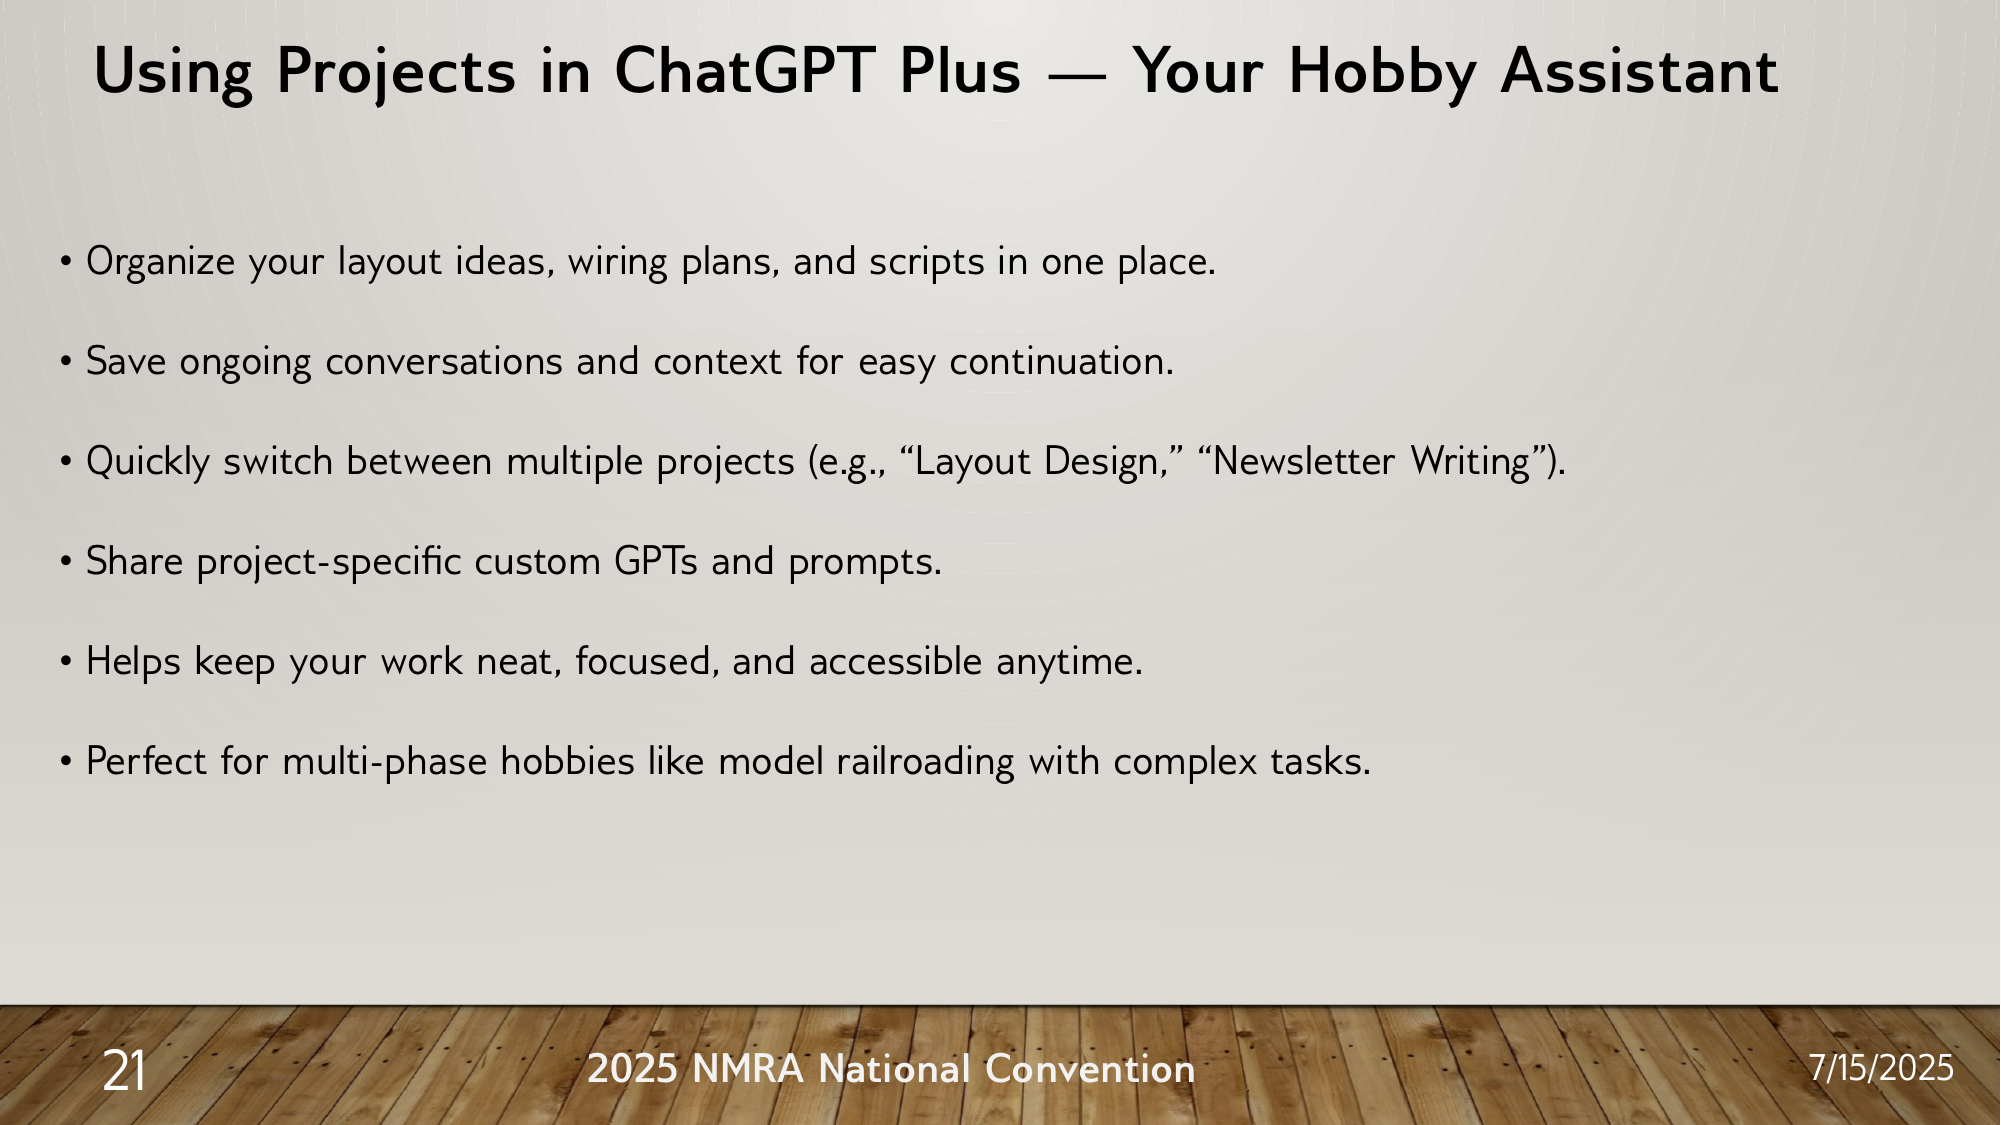

Using Projects in ChatGPT Plus — Your Hobby Assistant

• Organize your layout ideas, wiring plans, and scripts in one place.
• Save ongoing conversations and context for easy continuation.
• Quickly switch between multiple projects (e.g., “Layout Design,” “Newsletter Writing”).
• Share project-specific custom GPTs and prompts.
• Helps keep your work neat, focused, and accessible anytime.
• Perfect for multi-phase hobbies like model railroading with complex tasks.
21
2025 NMRA National Convention
7/15/2025